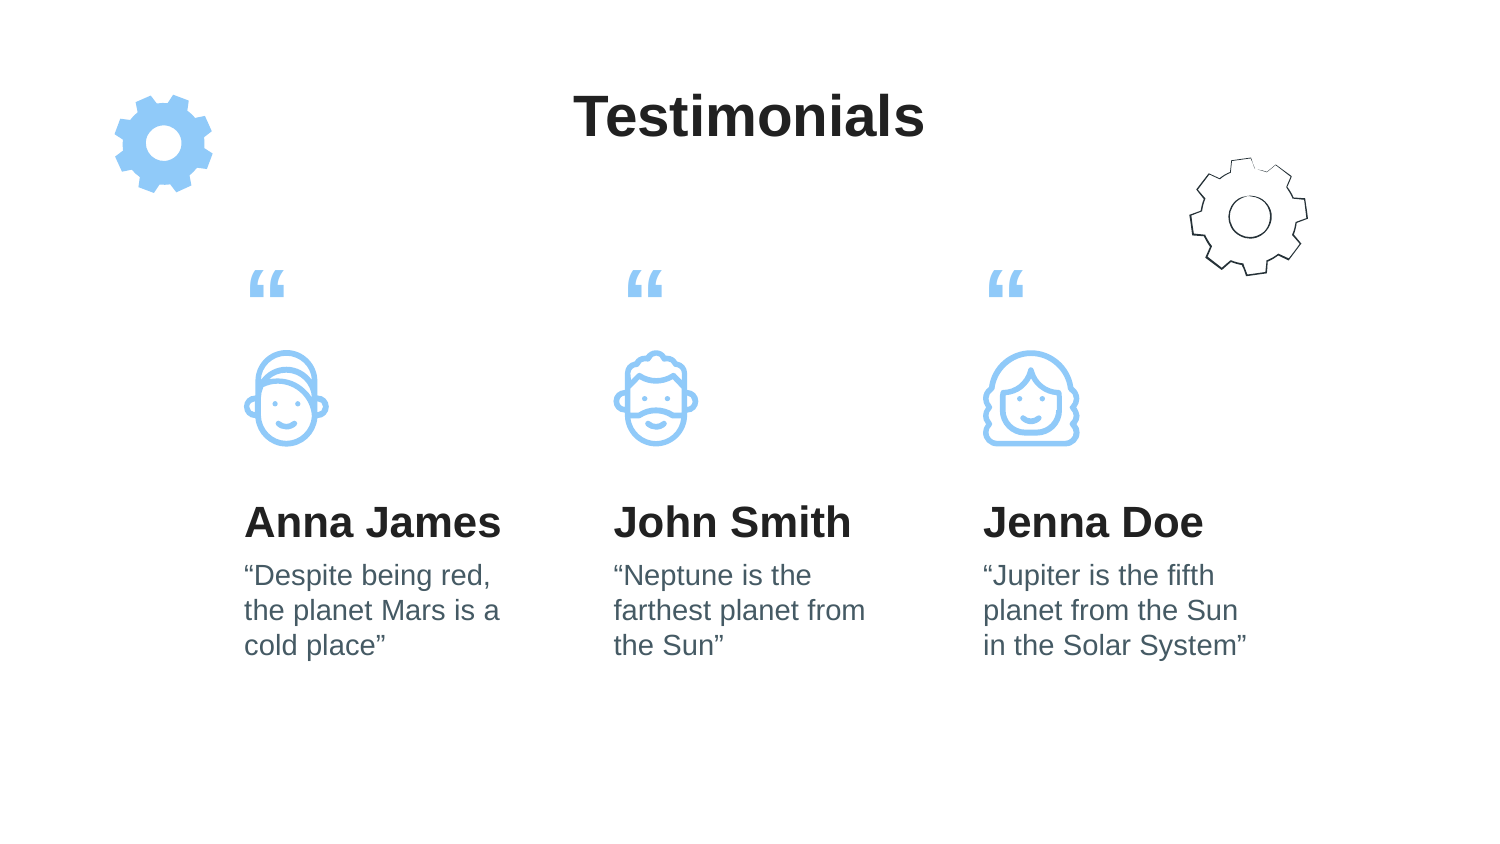

# Testimonials
“
“
“

Anna James
John Smith
Jenna Doe
“Despite being red, the planet Mars is a cold place”
“Neptune is the farthest planet from the Sun”
“Jupiter is the fifth planet from the Sun in the Solar System”